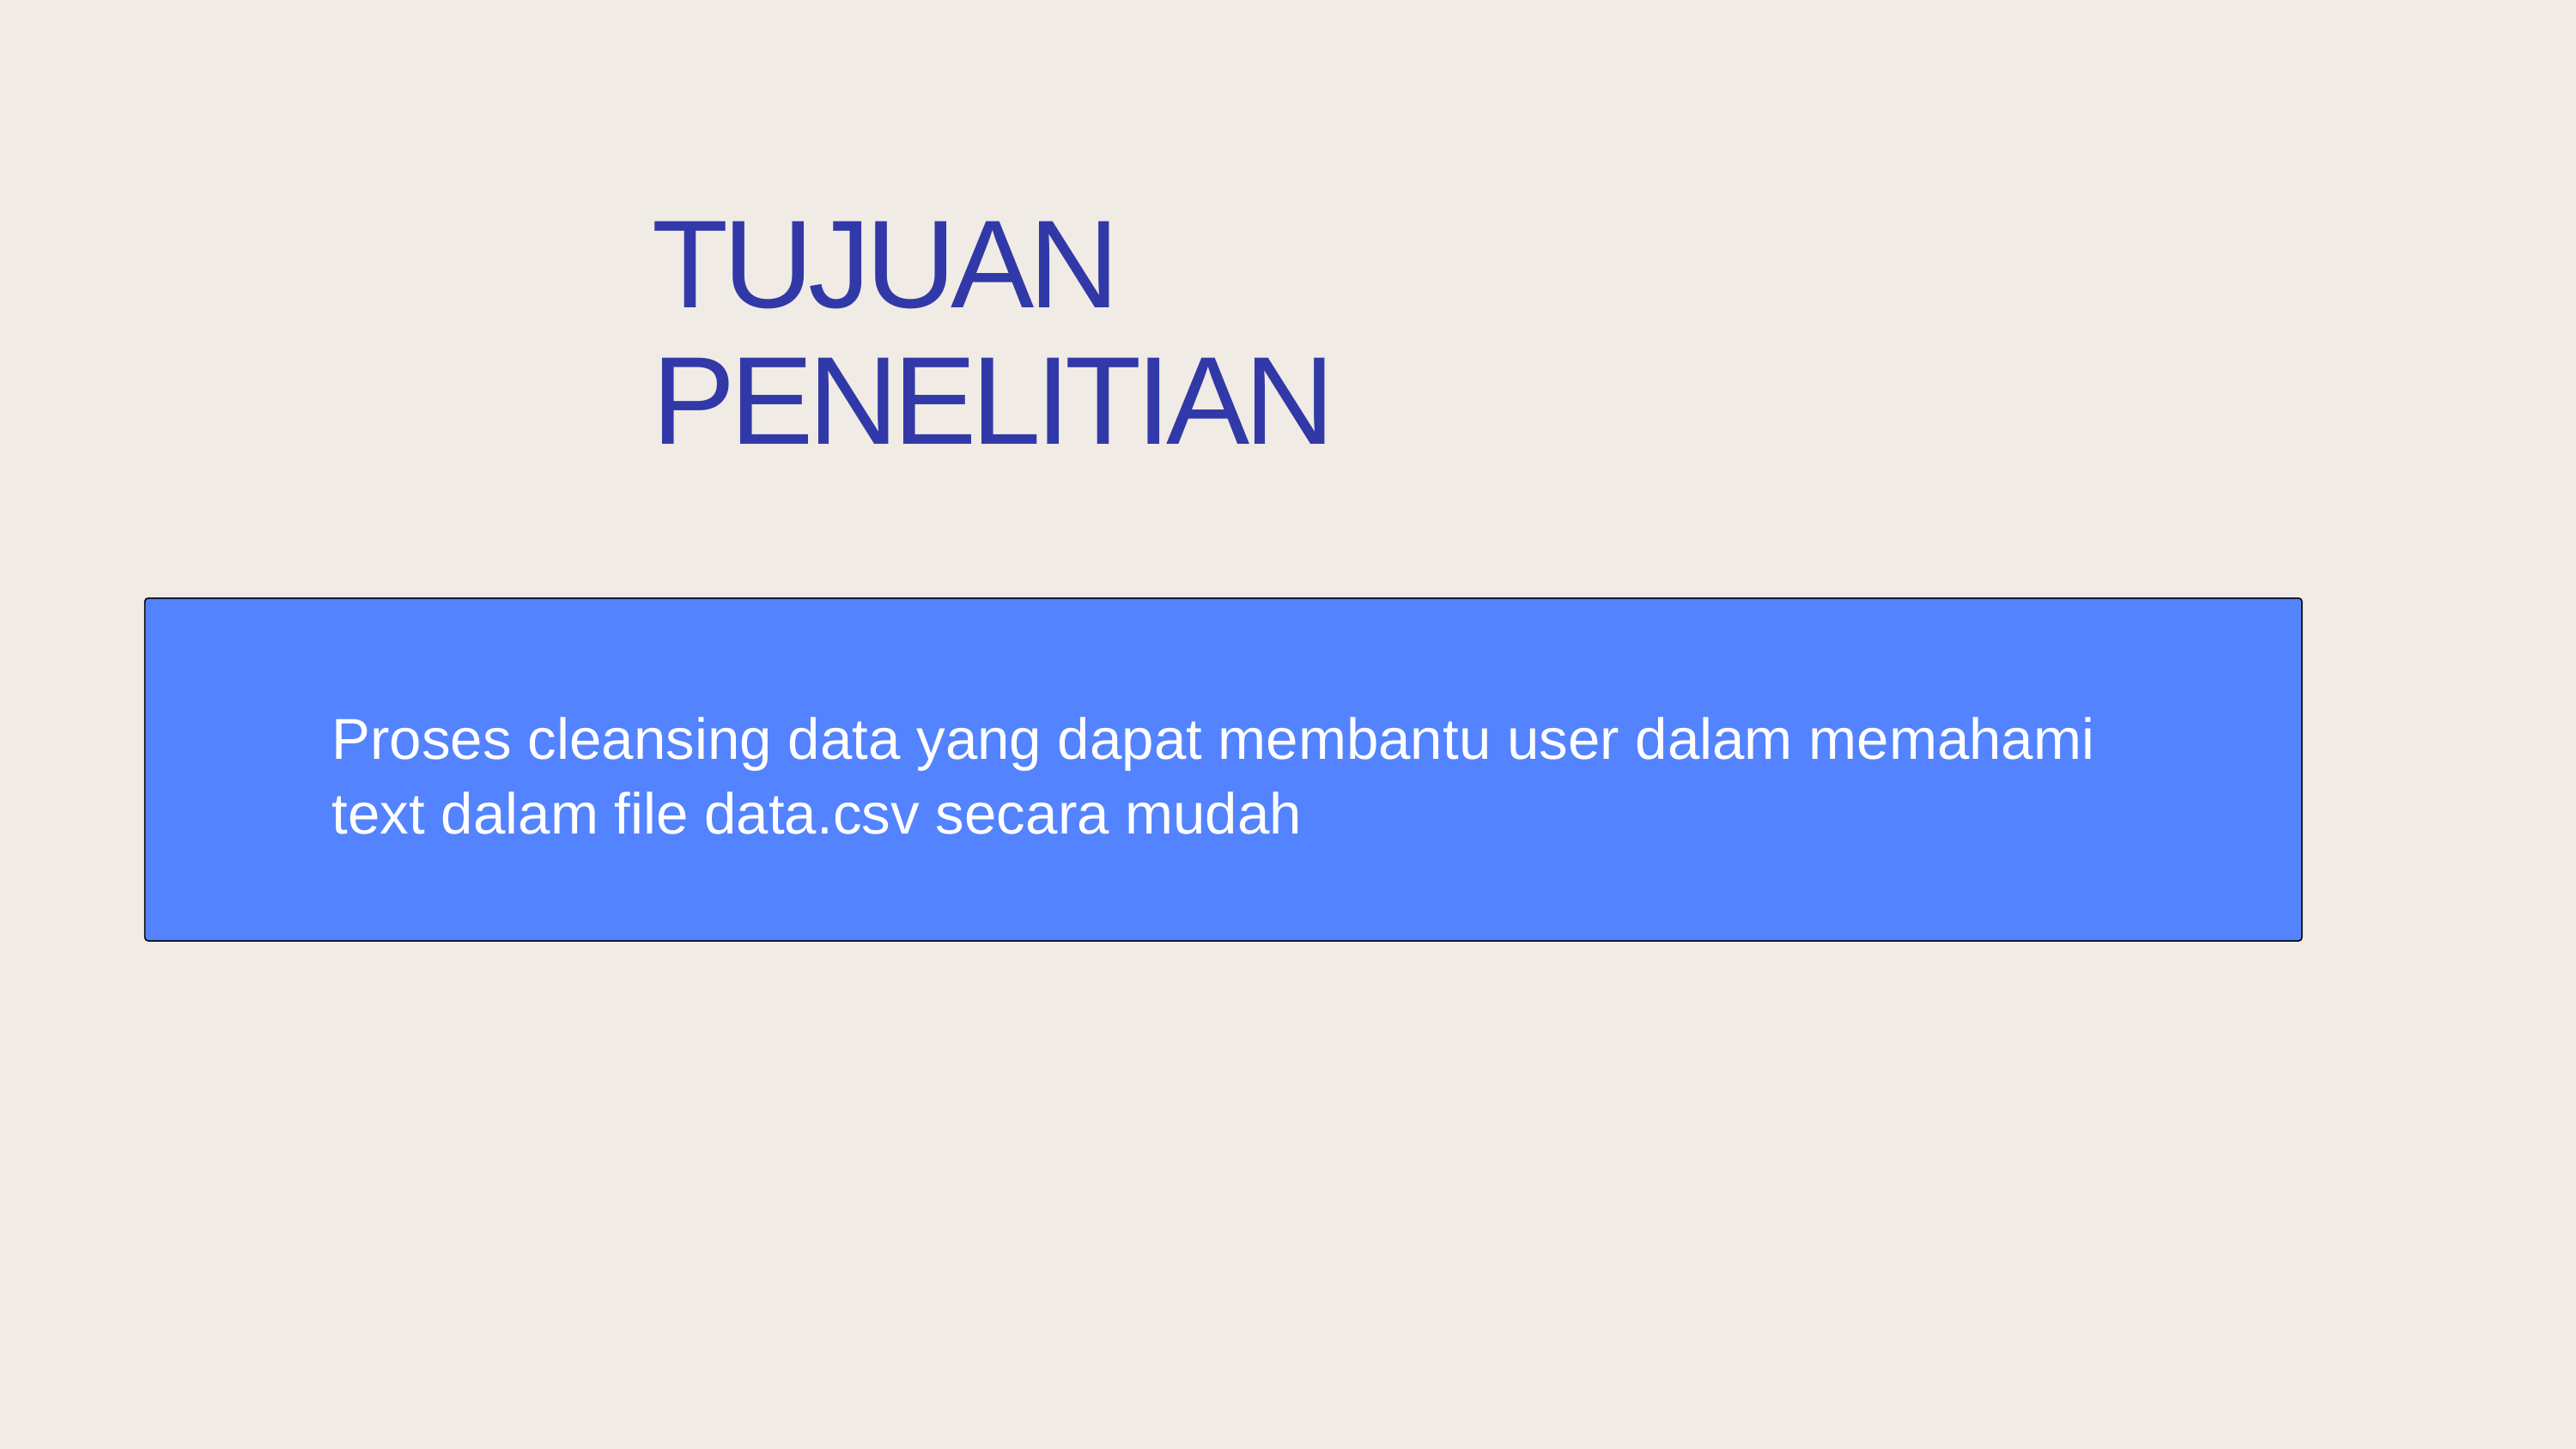

TUJUAN PENELITIAN

Proses cleansing data yang dapat membantu user dalam memahami text dalam file data.csv secara mudah